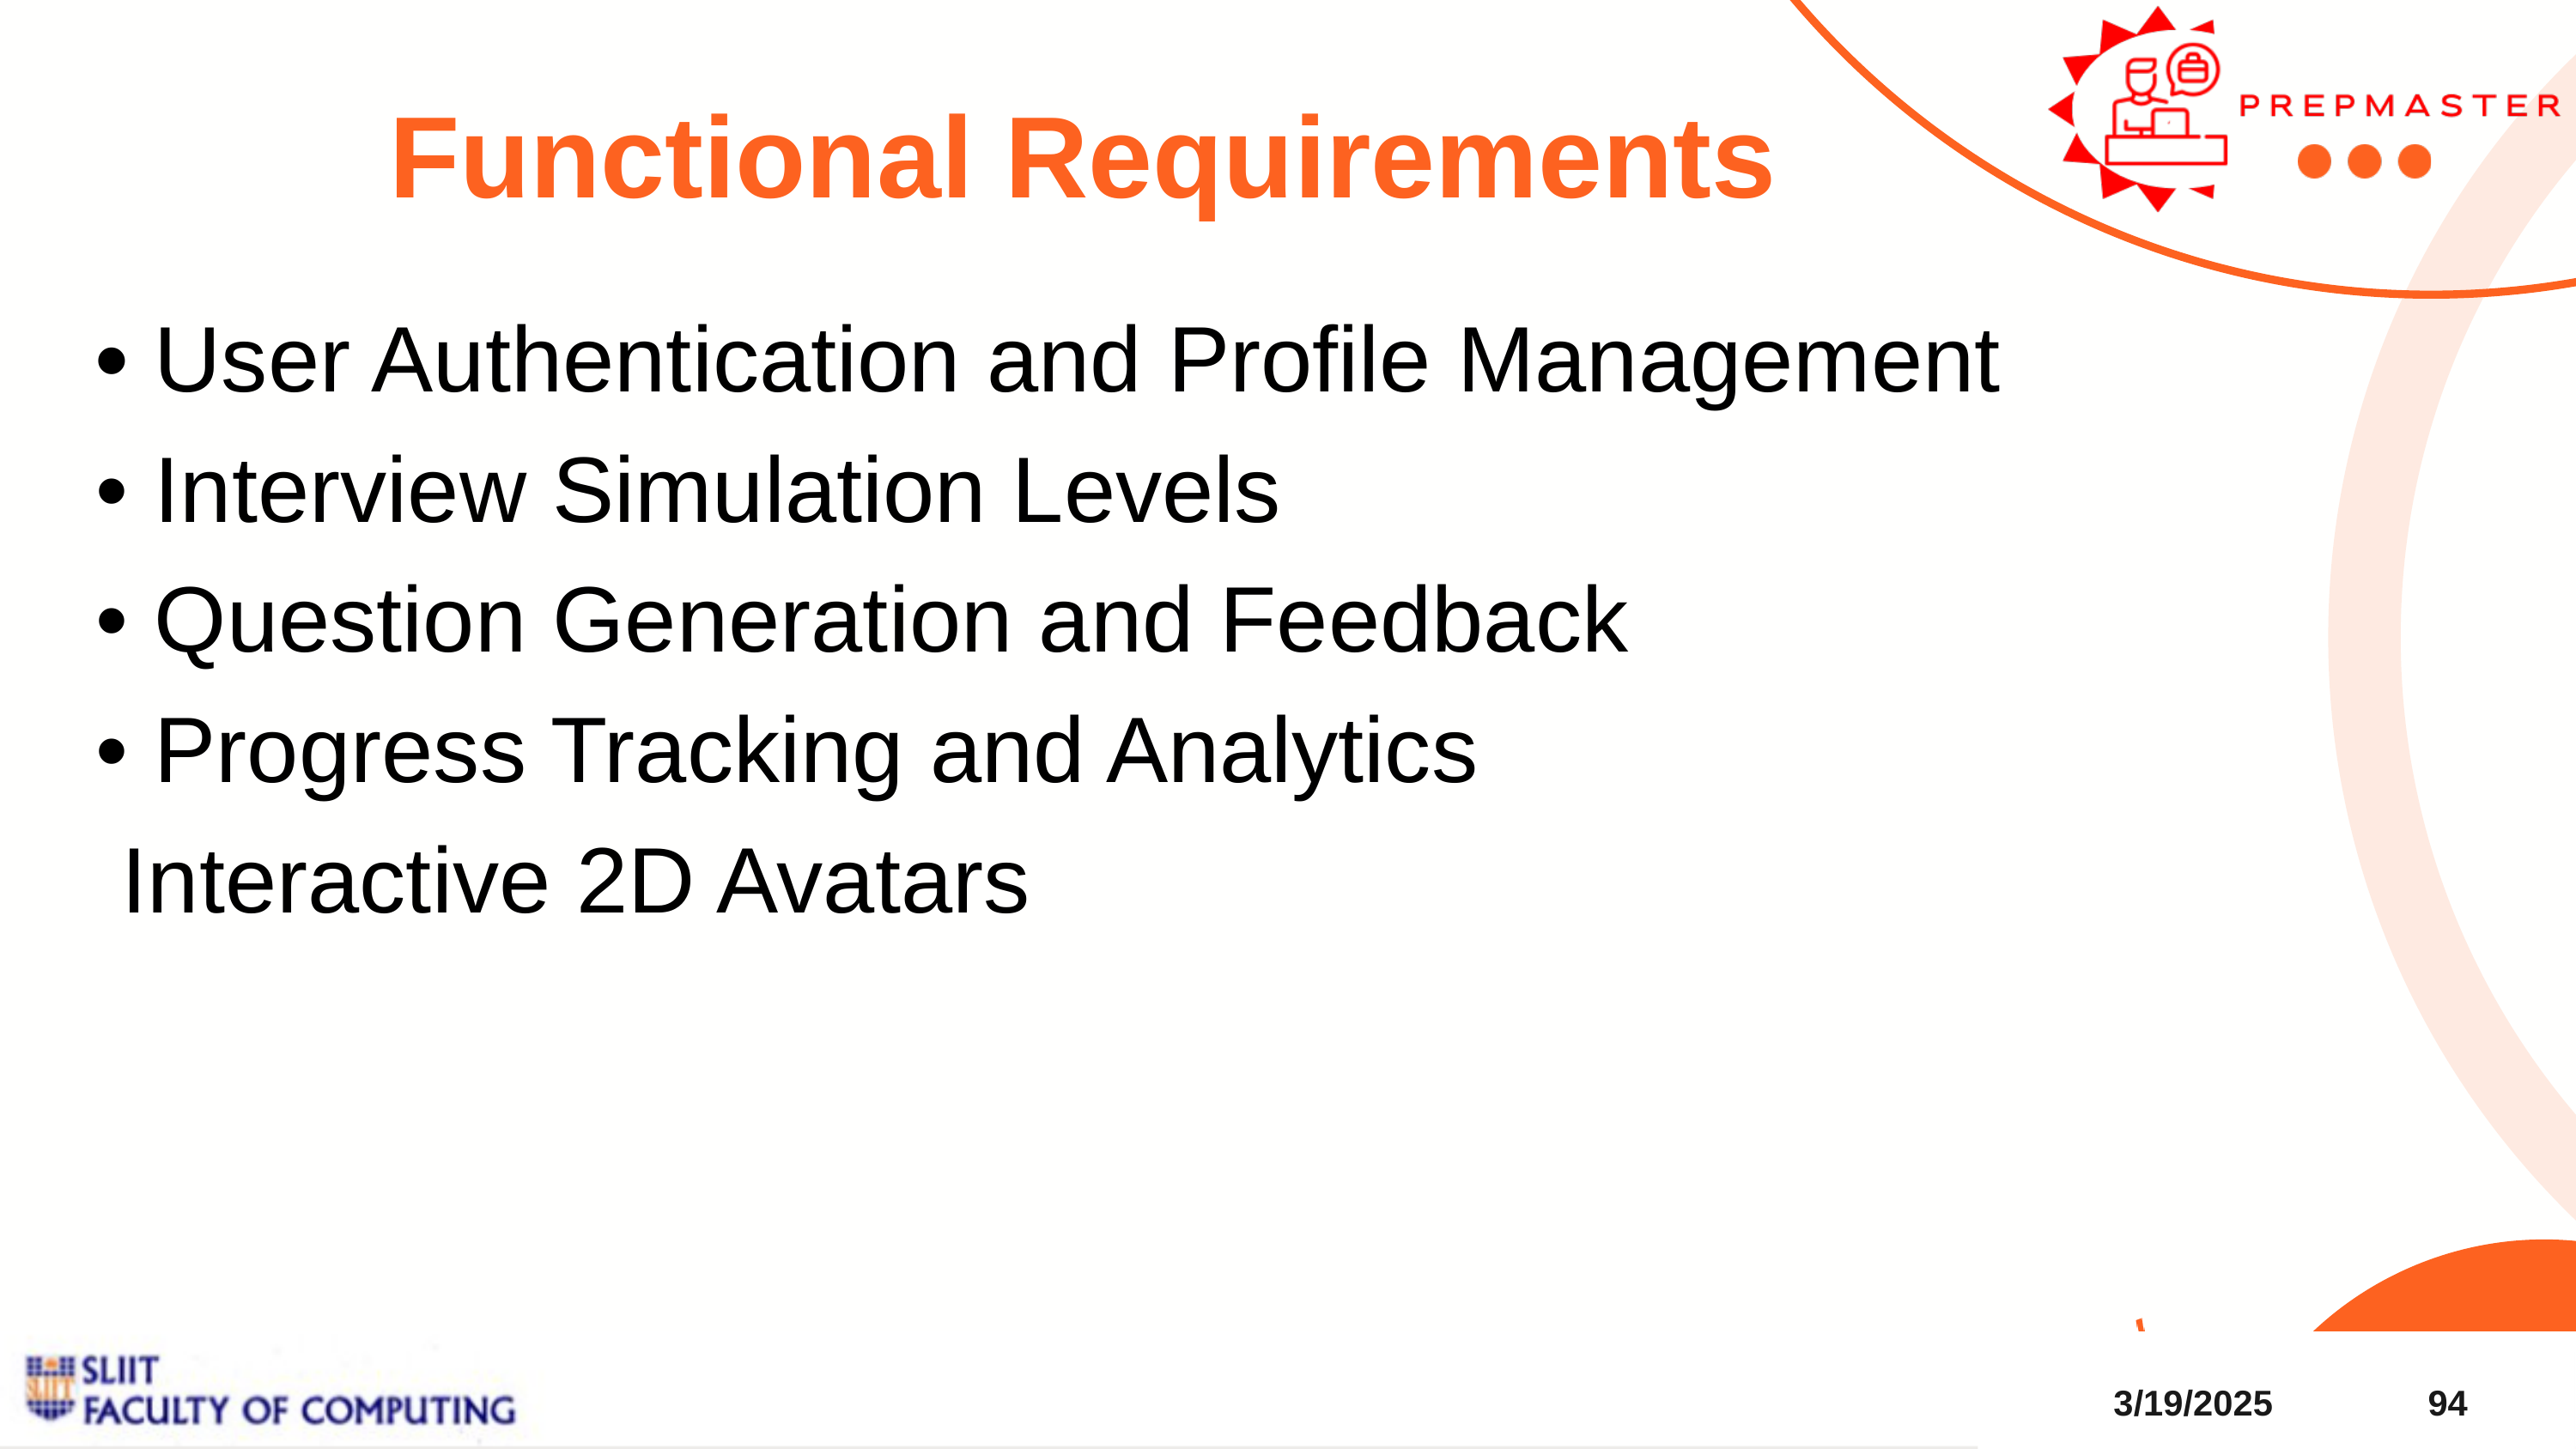

Functional Requirements

• User Authentication and Profile Management
• Interview Simulation Levels
• Question Generation and Feedback
• Progress Tracking and Analytics
 Interactive 2D Avatars

3/19/2025
94